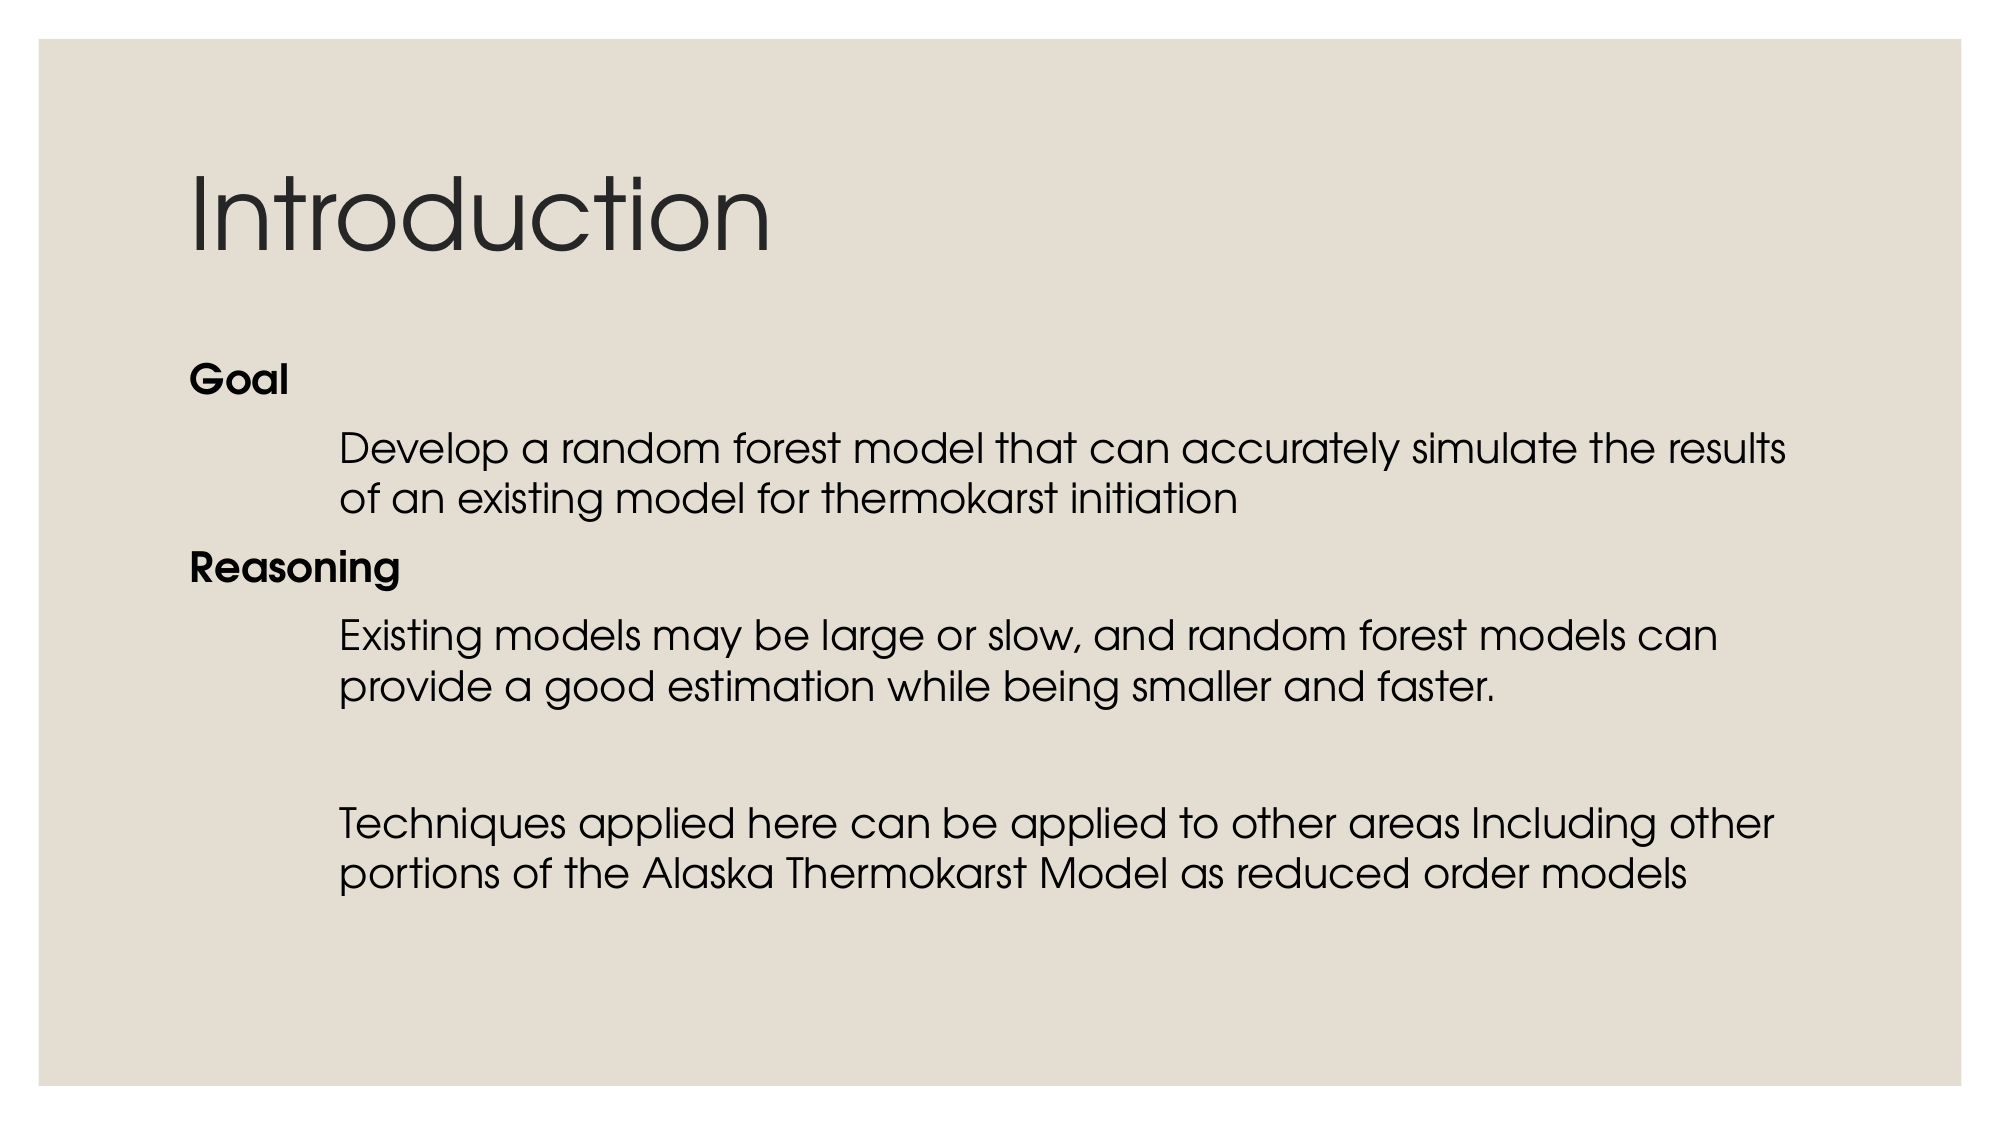

# Introduction
Goal
	Develop a random forest model that can accurately simulate the results 	of an existing model for thermokarst initiation
Reasoning
	Existing models may be large or slow, and random forest models can 	provide a good estimation while being smaller and faster.

	Techniques applied here can be applied to other areas Including other 	portions of the Alaska Thermokarst Model as reduced order models